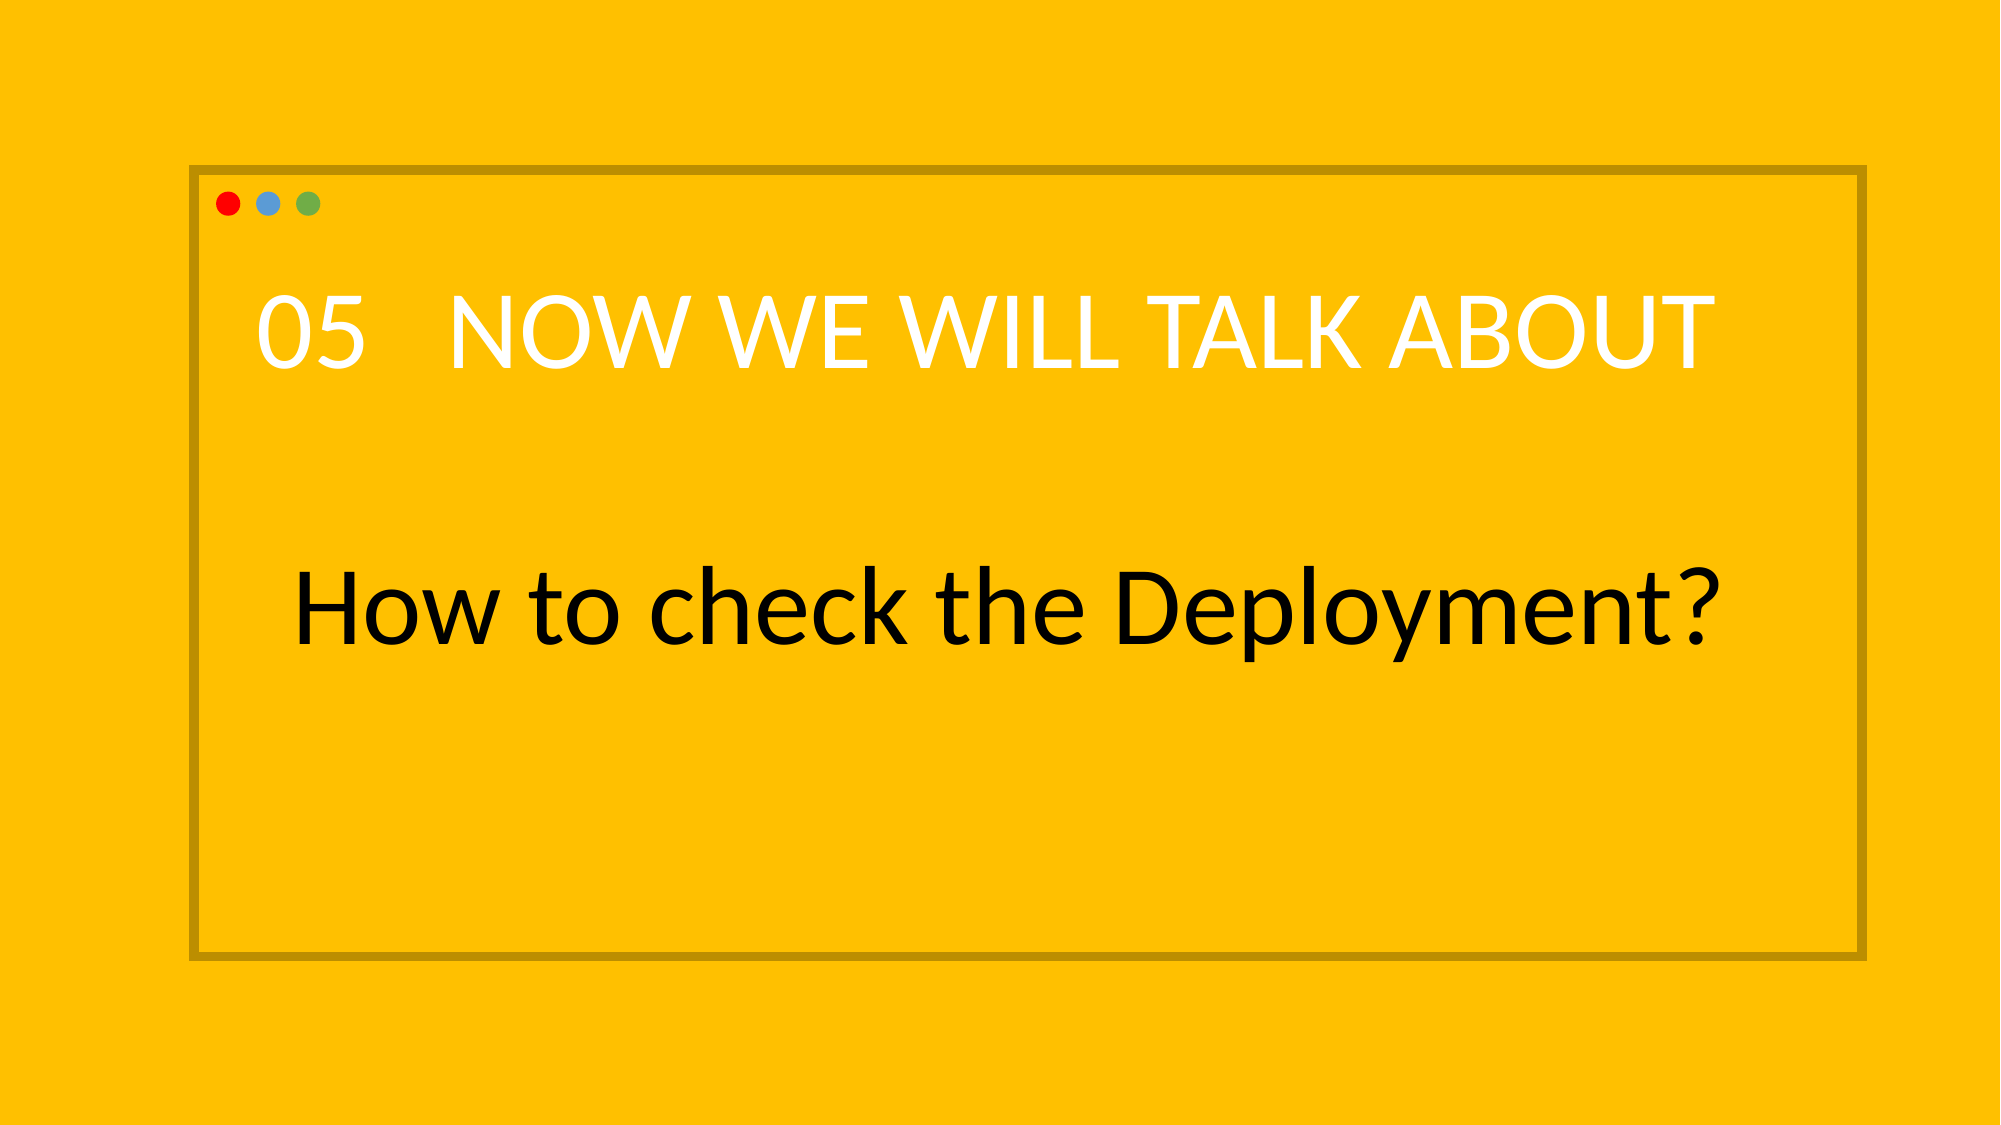

05   NOW WE WILL TALK ABOUT
How to check the Deployment?